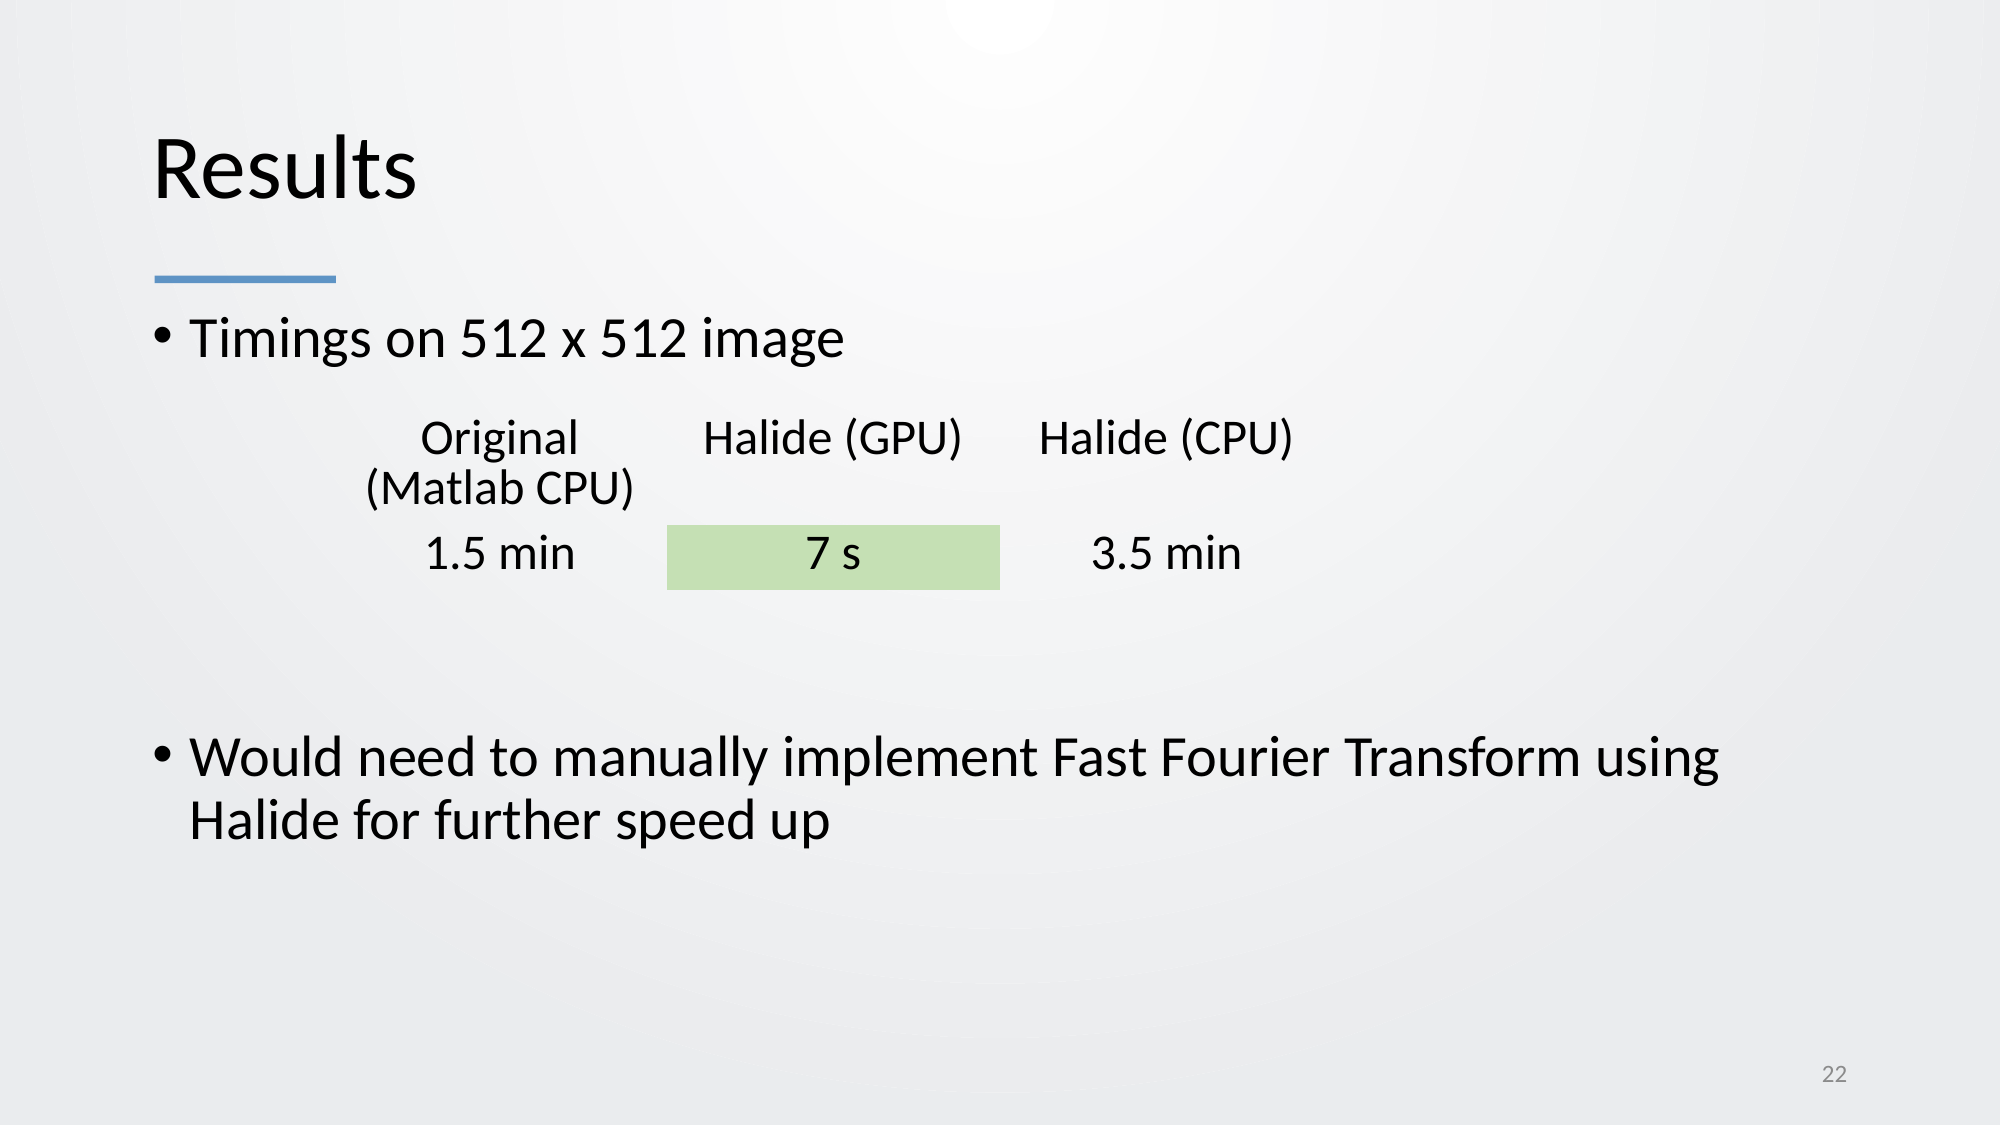

# Results
Timings on 512 x 512 image

Would need to manually implement Fast Fourier Transform using Halide for further speed up

| Original (Matlab CPU) | Halide (GPU) | Halide (CPU) |  |
| --- | --- | --- | --- |
| 1.5 min | 7 s | 3.5 min |  |
22